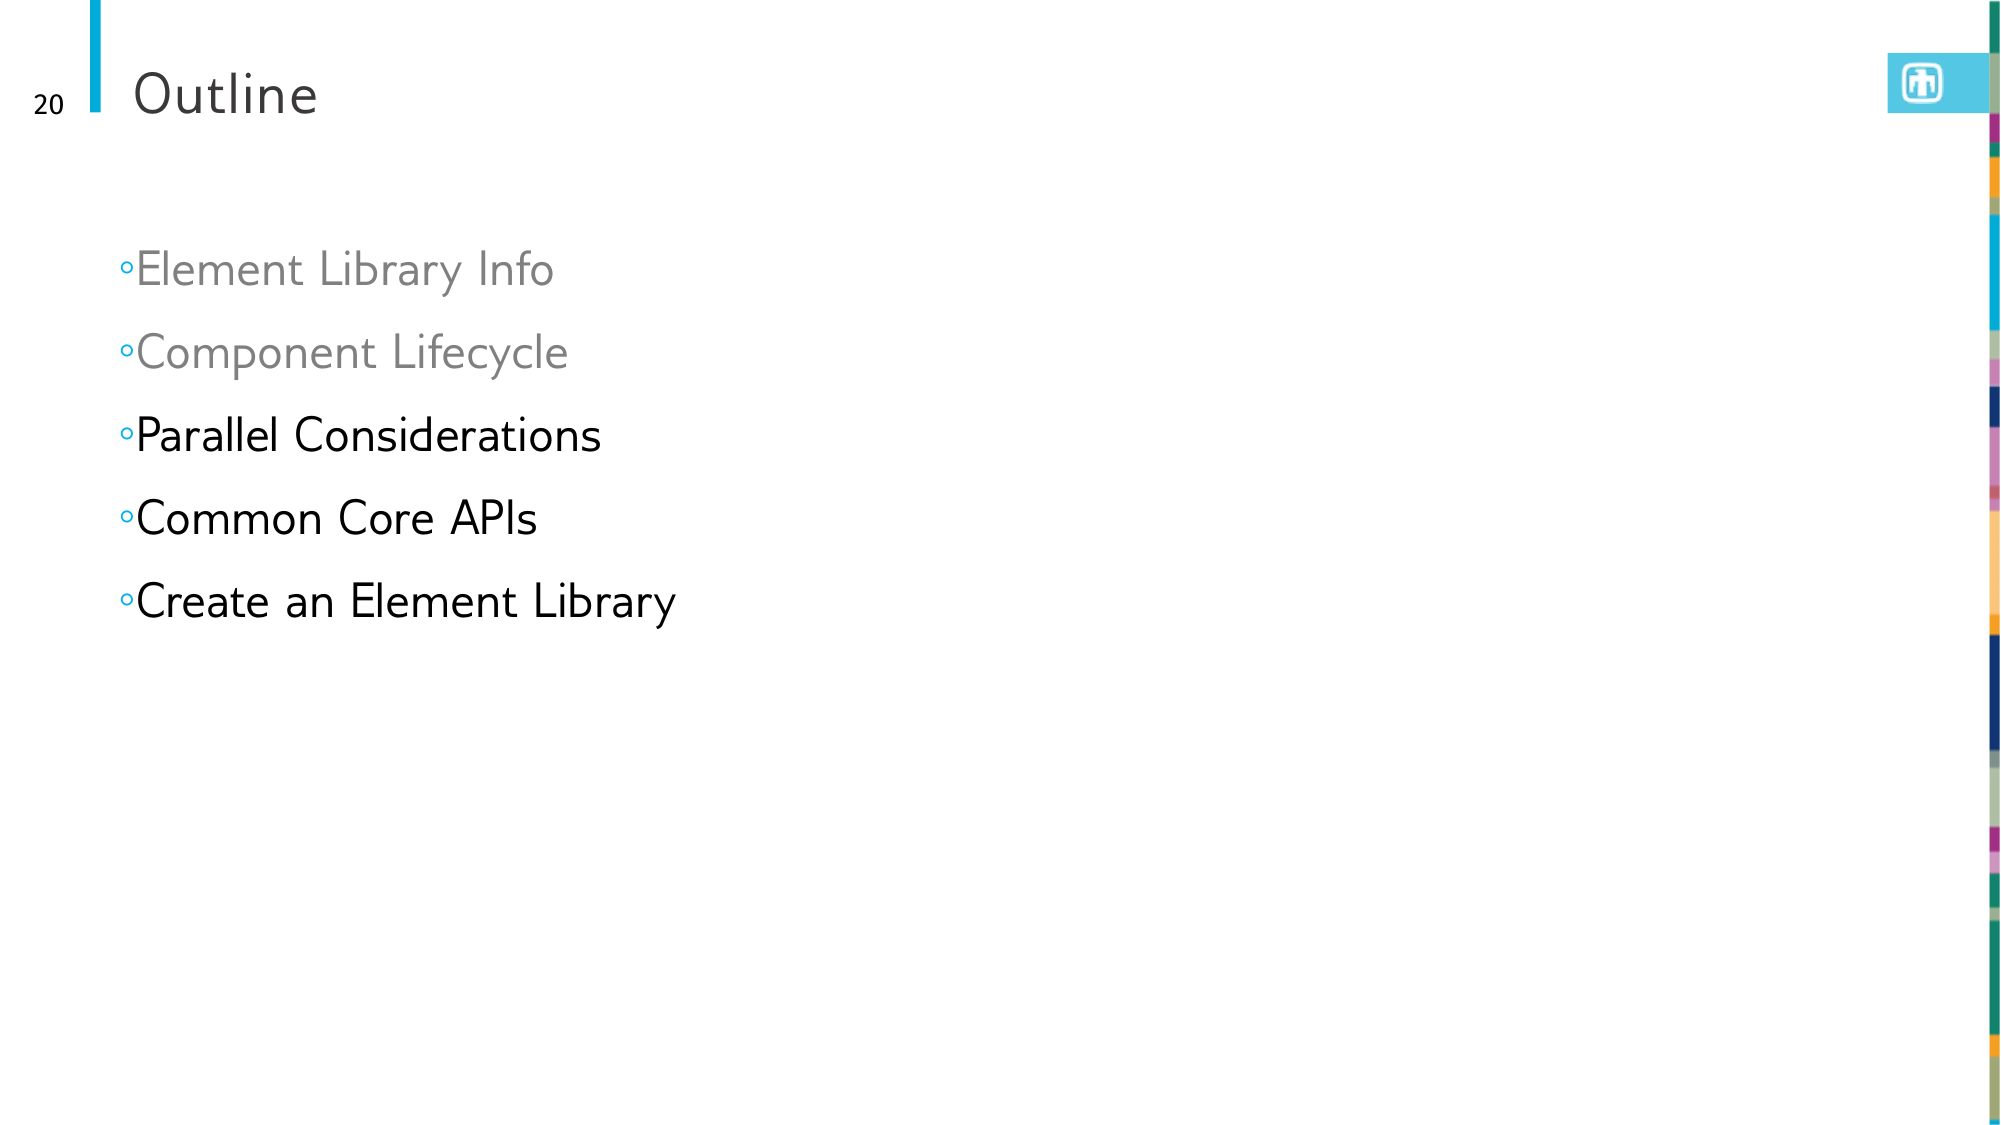

# Outline
20
Element Library Info
Component Lifecycle
Parallel Considerations
Common Core APIs
Create an Element Library